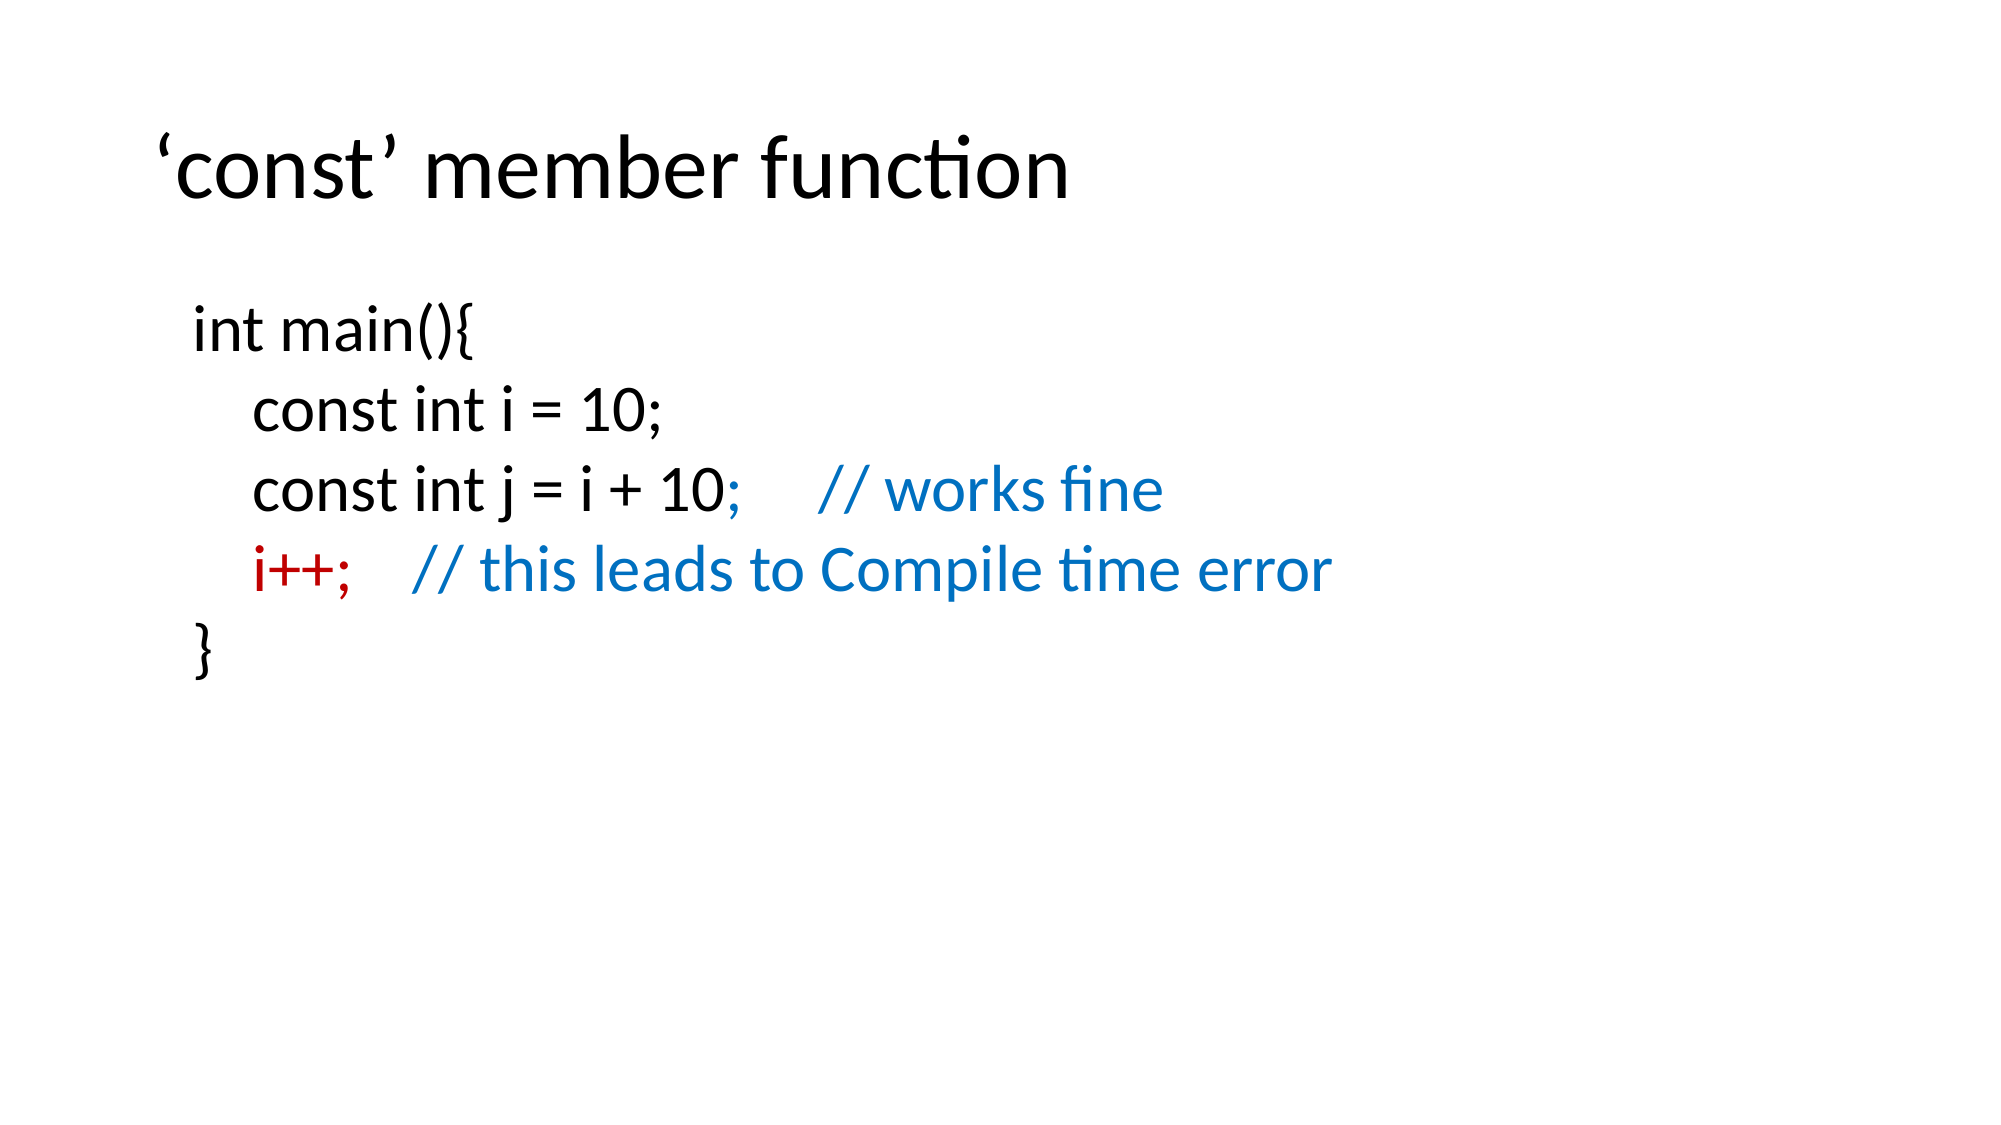

# ‘const’ member function
int main(){
    const int i = 10;
    const int j = i + 10;     // works fine
    i++;    // this leads to Compile time error
}